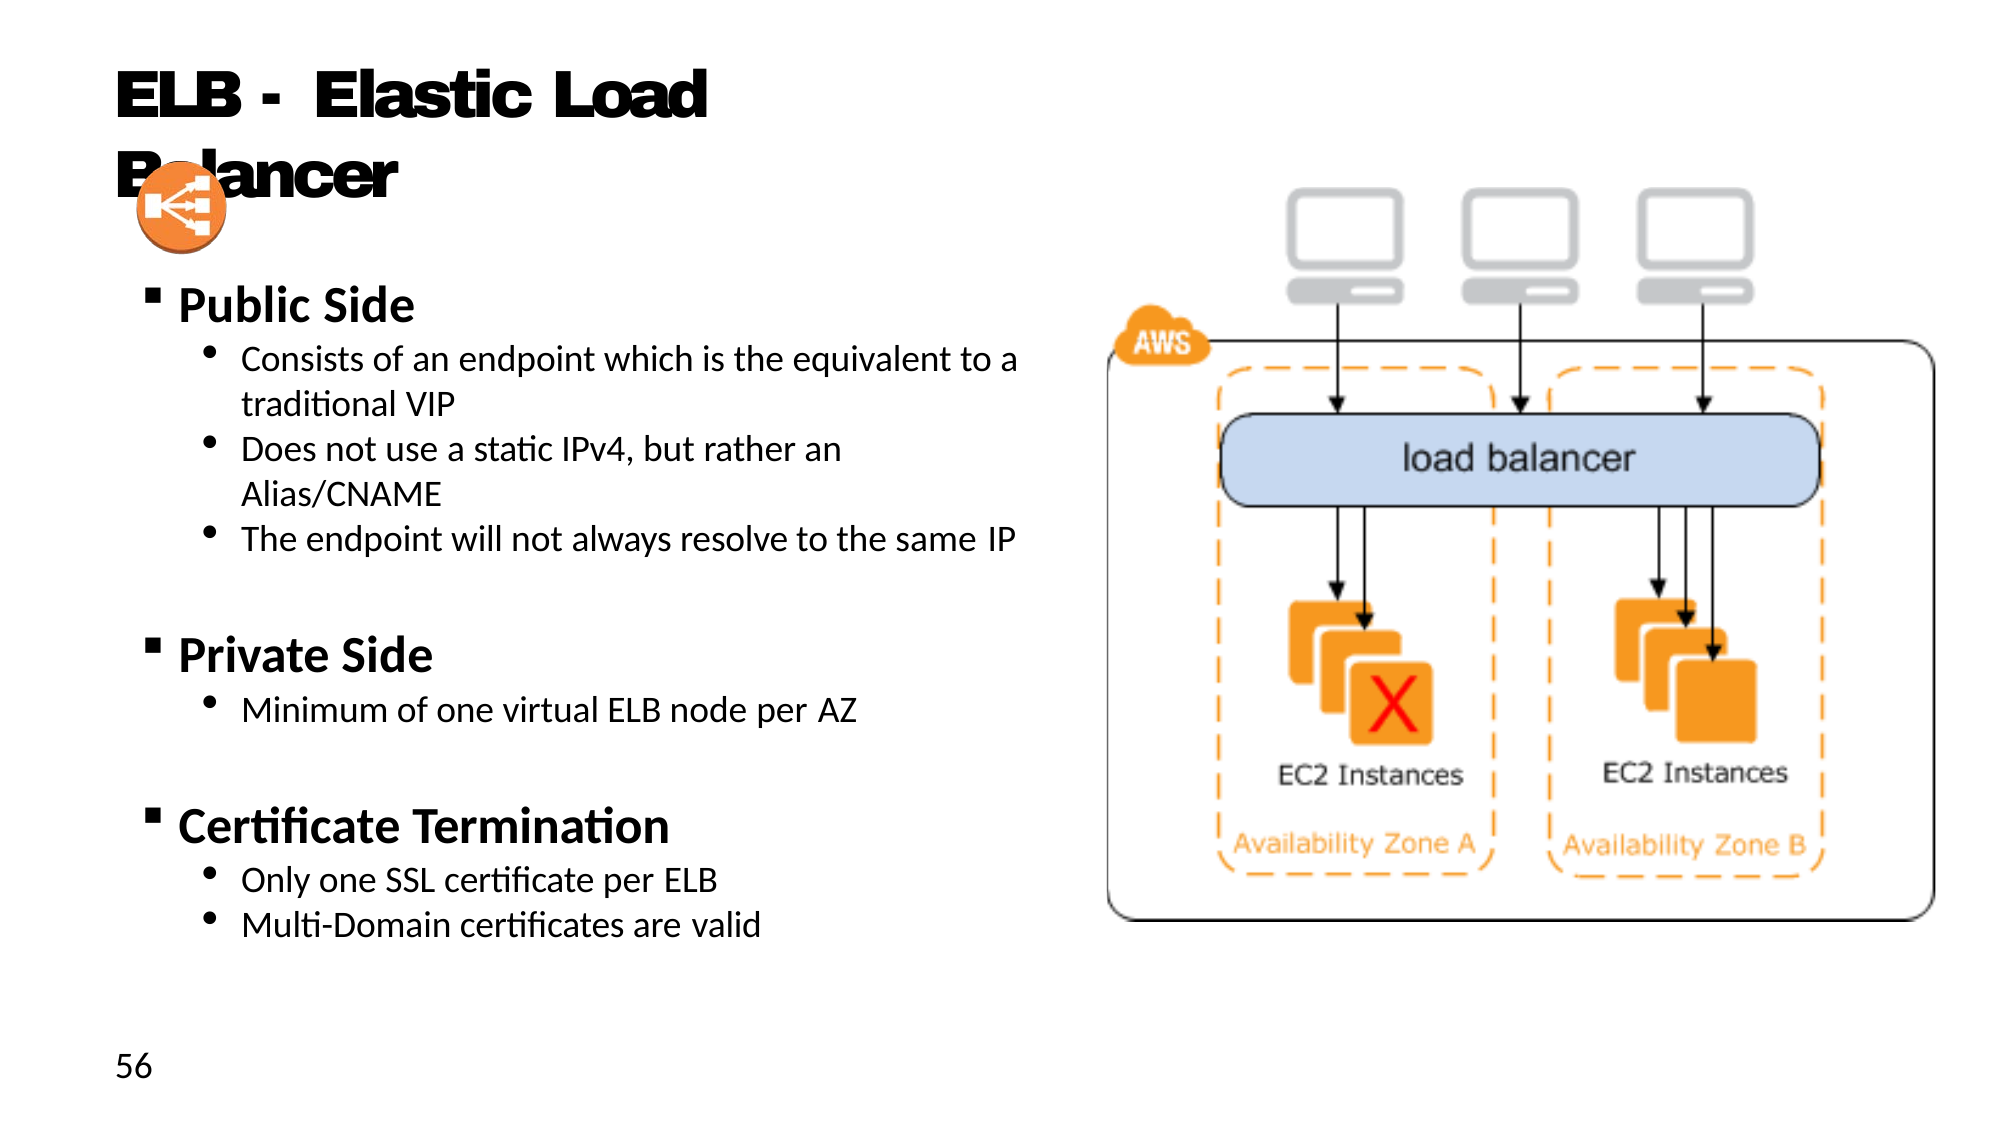

# ELB - Elastic Load Balancer

Public Side
Consists of an endpoint which is the equivalent to a  traditional VIP
Does not use a static IPv4, but rather an Alias/CNAME
The endpoint will not always resolve to the same IP

Private Side
Minimum of one virtual ELB node per AZ

Certificate Termination
Only one SSL certificate per ELB
Multi-Domain certificates are valid
56